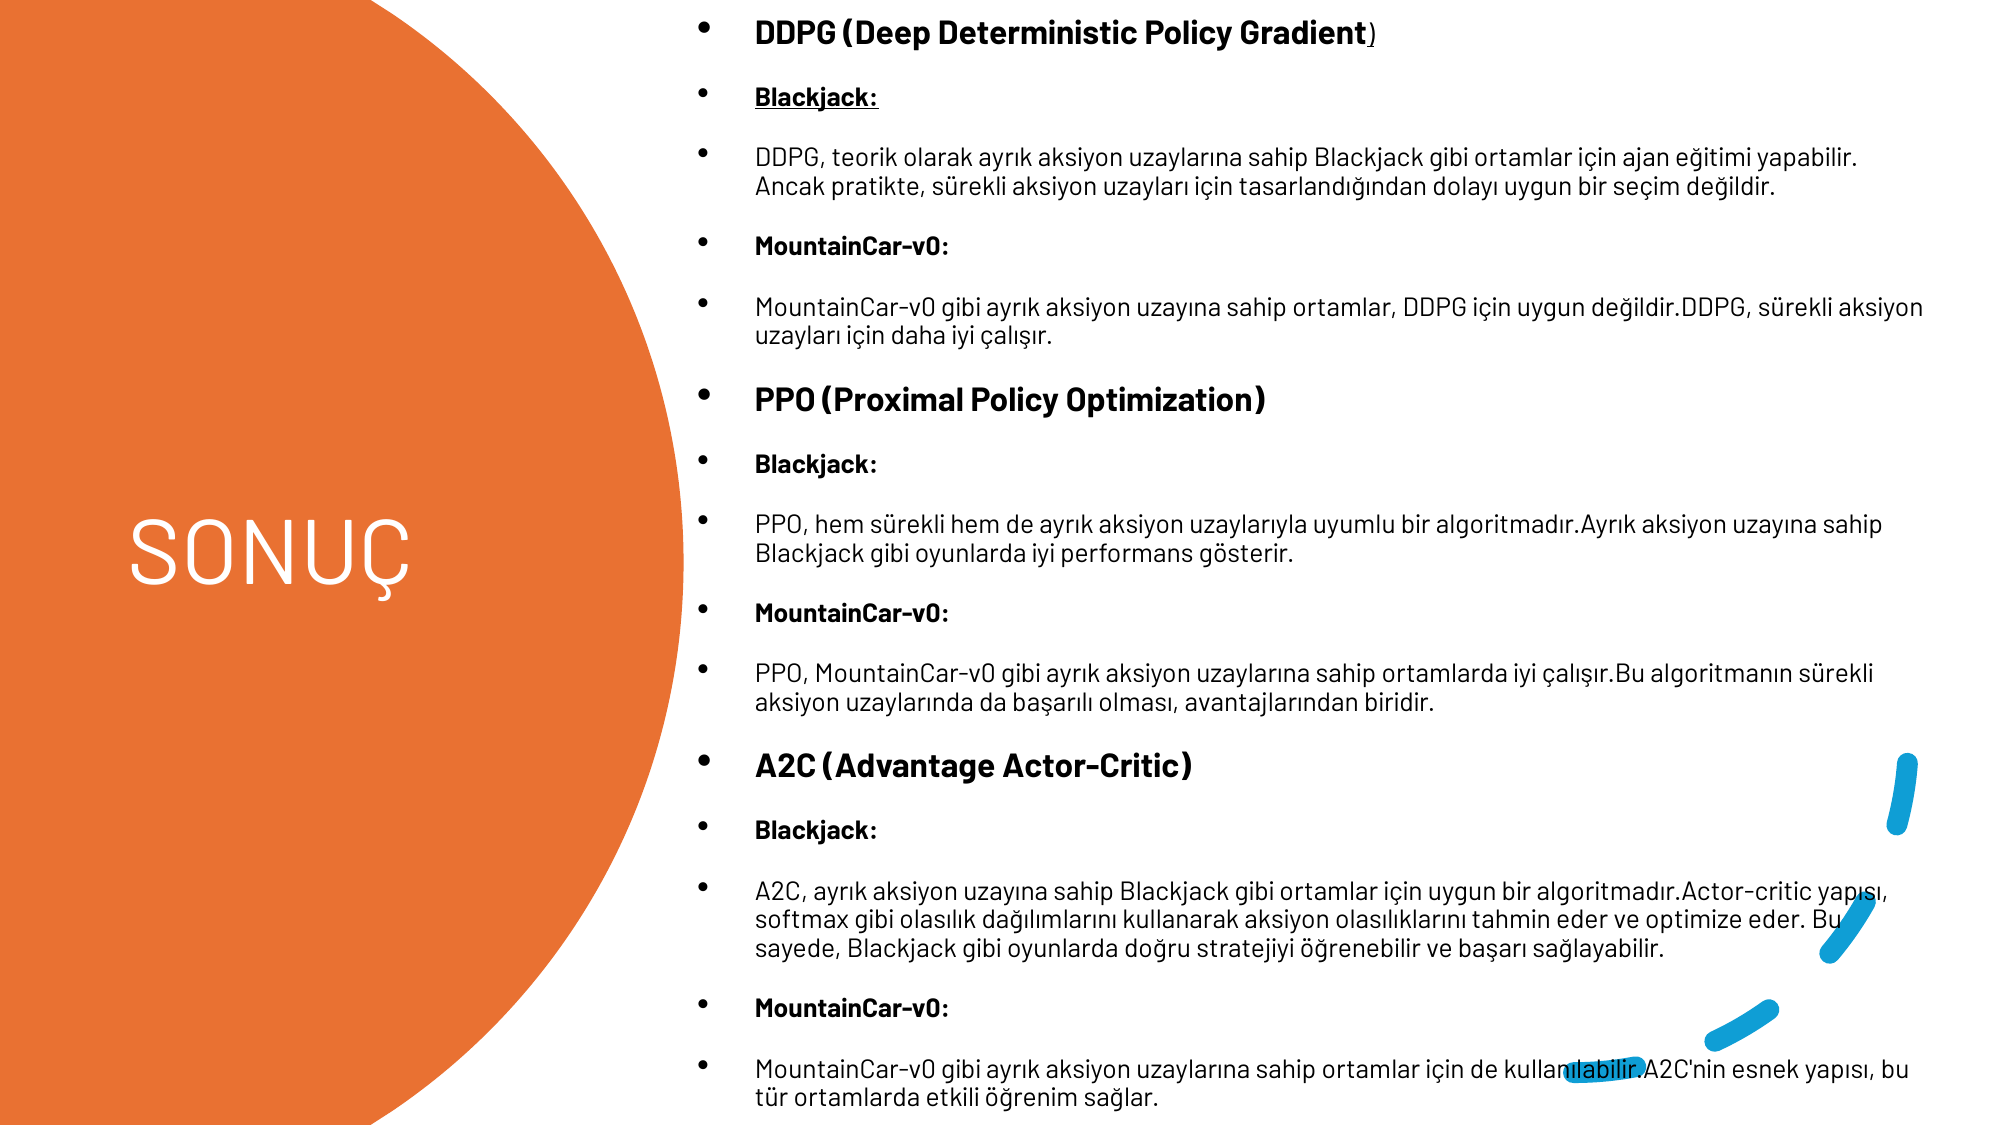

DDPG (Deep Deterministic Policy Gradient)
Blackjack:
DDPG, teorik olarak ayrık aksiyon uzaylarına sahip Blackjack gibi ortamlar için ajan eğitimi yapabilir. Ancak pratikte, sürekli aksiyon uzayları için tasarlandığından dolayı uygun bir seçim değildir.
MountainCar-v0:
MountainCar-v0 gibi ayrık aksiyon uzayına sahip ortamlar, DDPG için uygun değildir.DDPG, sürekli aksiyon uzayları için daha iyi çalışır.
PPO (Proximal Policy Optimization)
Blackjack:
PPO, hem sürekli hem de ayrık aksiyon uzaylarıyla uyumlu bir algoritmadır.Ayrık aksiyon uzayına sahip Blackjack gibi oyunlarda iyi performans gösterir.
MountainCar-v0:
PPO, MountainCar-v0 gibi ayrık aksiyon uzaylarına sahip ortamlarda iyi çalışır.Bu algoritmanın sürekli aksiyon uzaylarında da başarılı olması, avantajlarından biridir.
A2C (Advantage Actor-Critic)
Blackjack:
A2C, ayrık aksiyon uzayına sahip Blackjack gibi ortamlar için uygun bir algoritmadır.Actor-critic yapısı, softmax gibi olasılık dağılımlarını kullanarak aksiyon olasılıklarını tahmin eder ve optimize eder. Bu sayede, Blackjack gibi oyunlarda doğru stratejiyi öğrenebilir ve başarı sağlayabilir.
MountainCar-v0:
MountainCar-v0 gibi ayrık aksiyon uzaylarına sahip ortamlar için de kullanılabilir.A2C'nin esnek yapısı, bu tür ortamlarda etkili öğrenim sağlar.
# SONUÇ